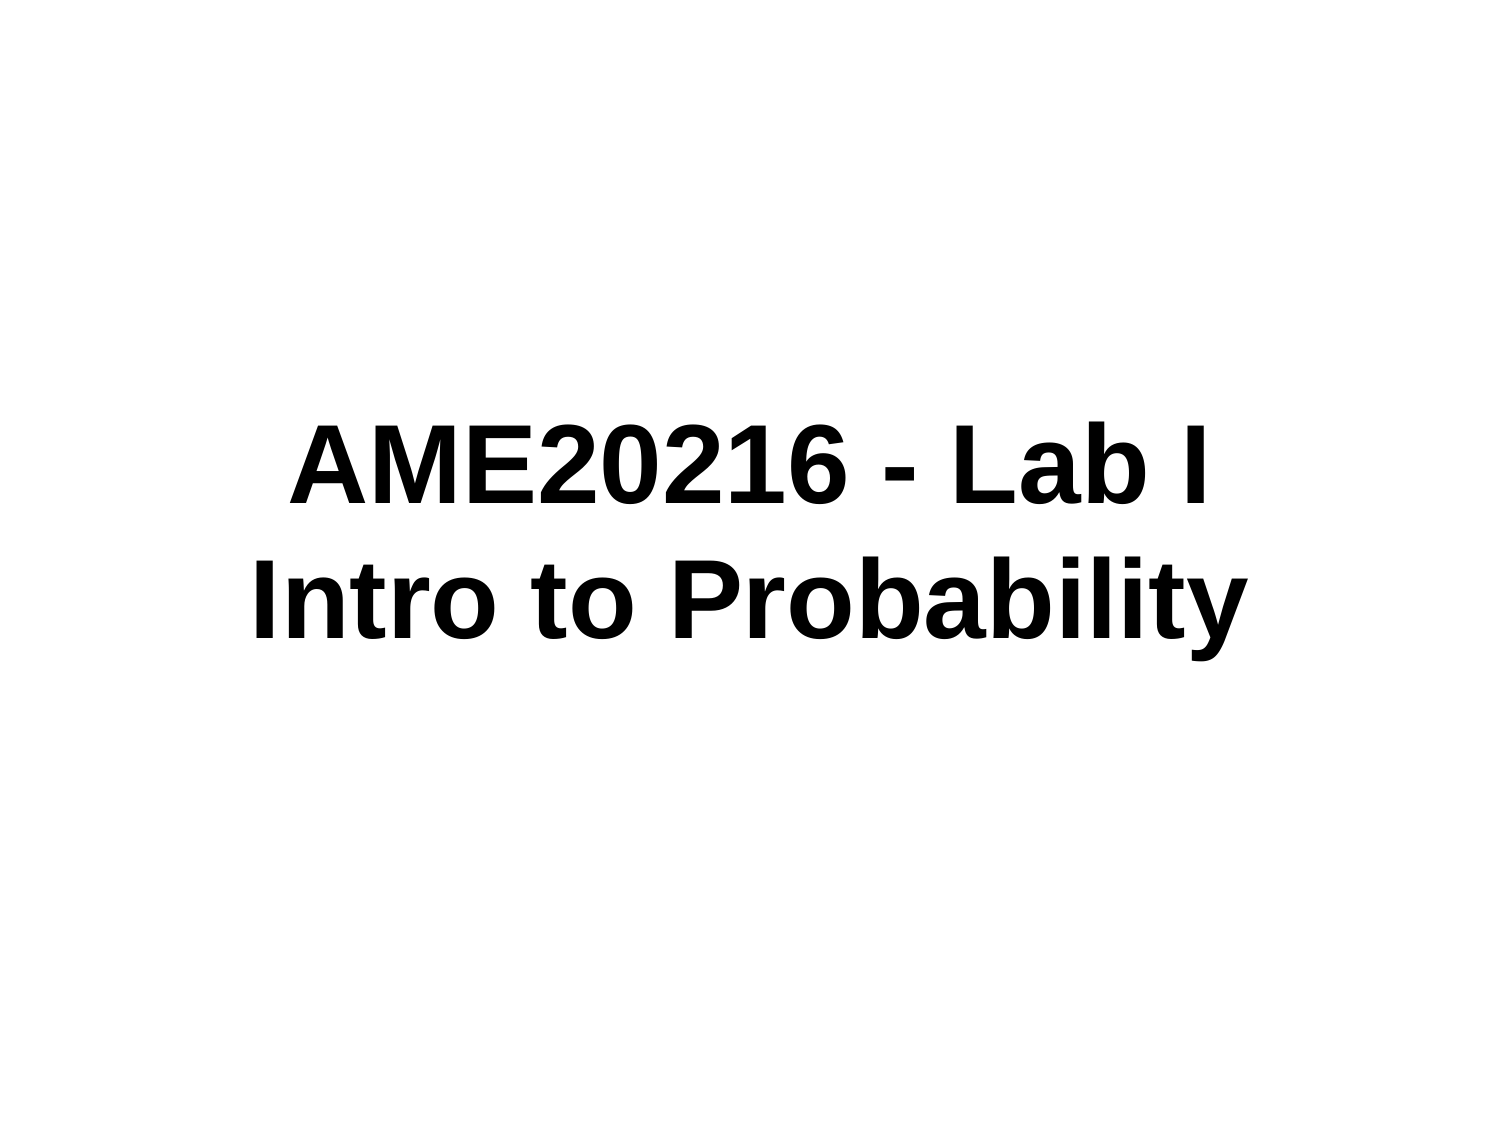

# AME20216 - Lab I Intro to Probability